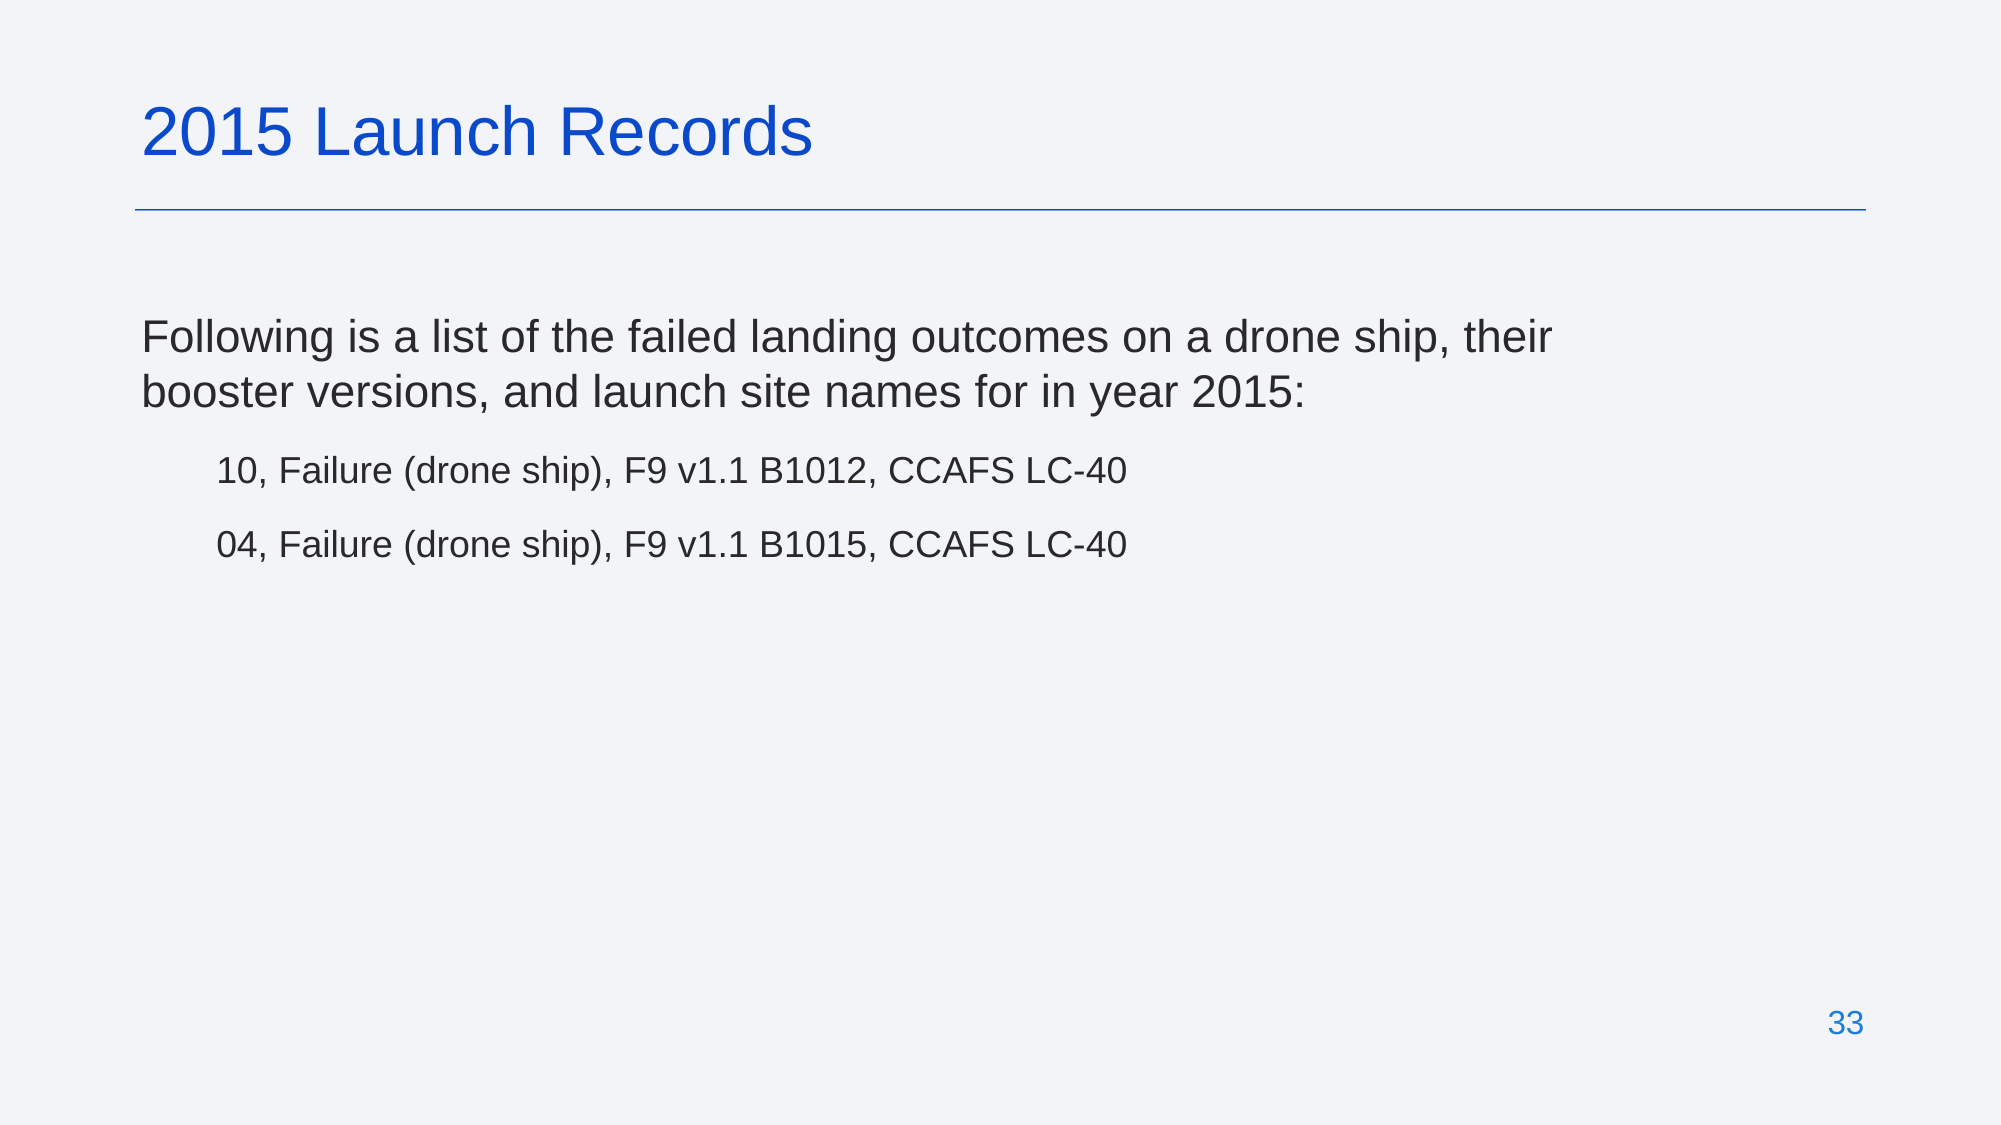

2015 Launch Records
Following is a list of the failed landing outcomes on a drone ship, their booster versions, and launch site names for in year 2015:
10, Failure (drone ship), F9 v1.1 B1012, CCAFS LC-40
04, Failure (drone ship), F9 v1.1 B1015, CCAFS LC-40

33